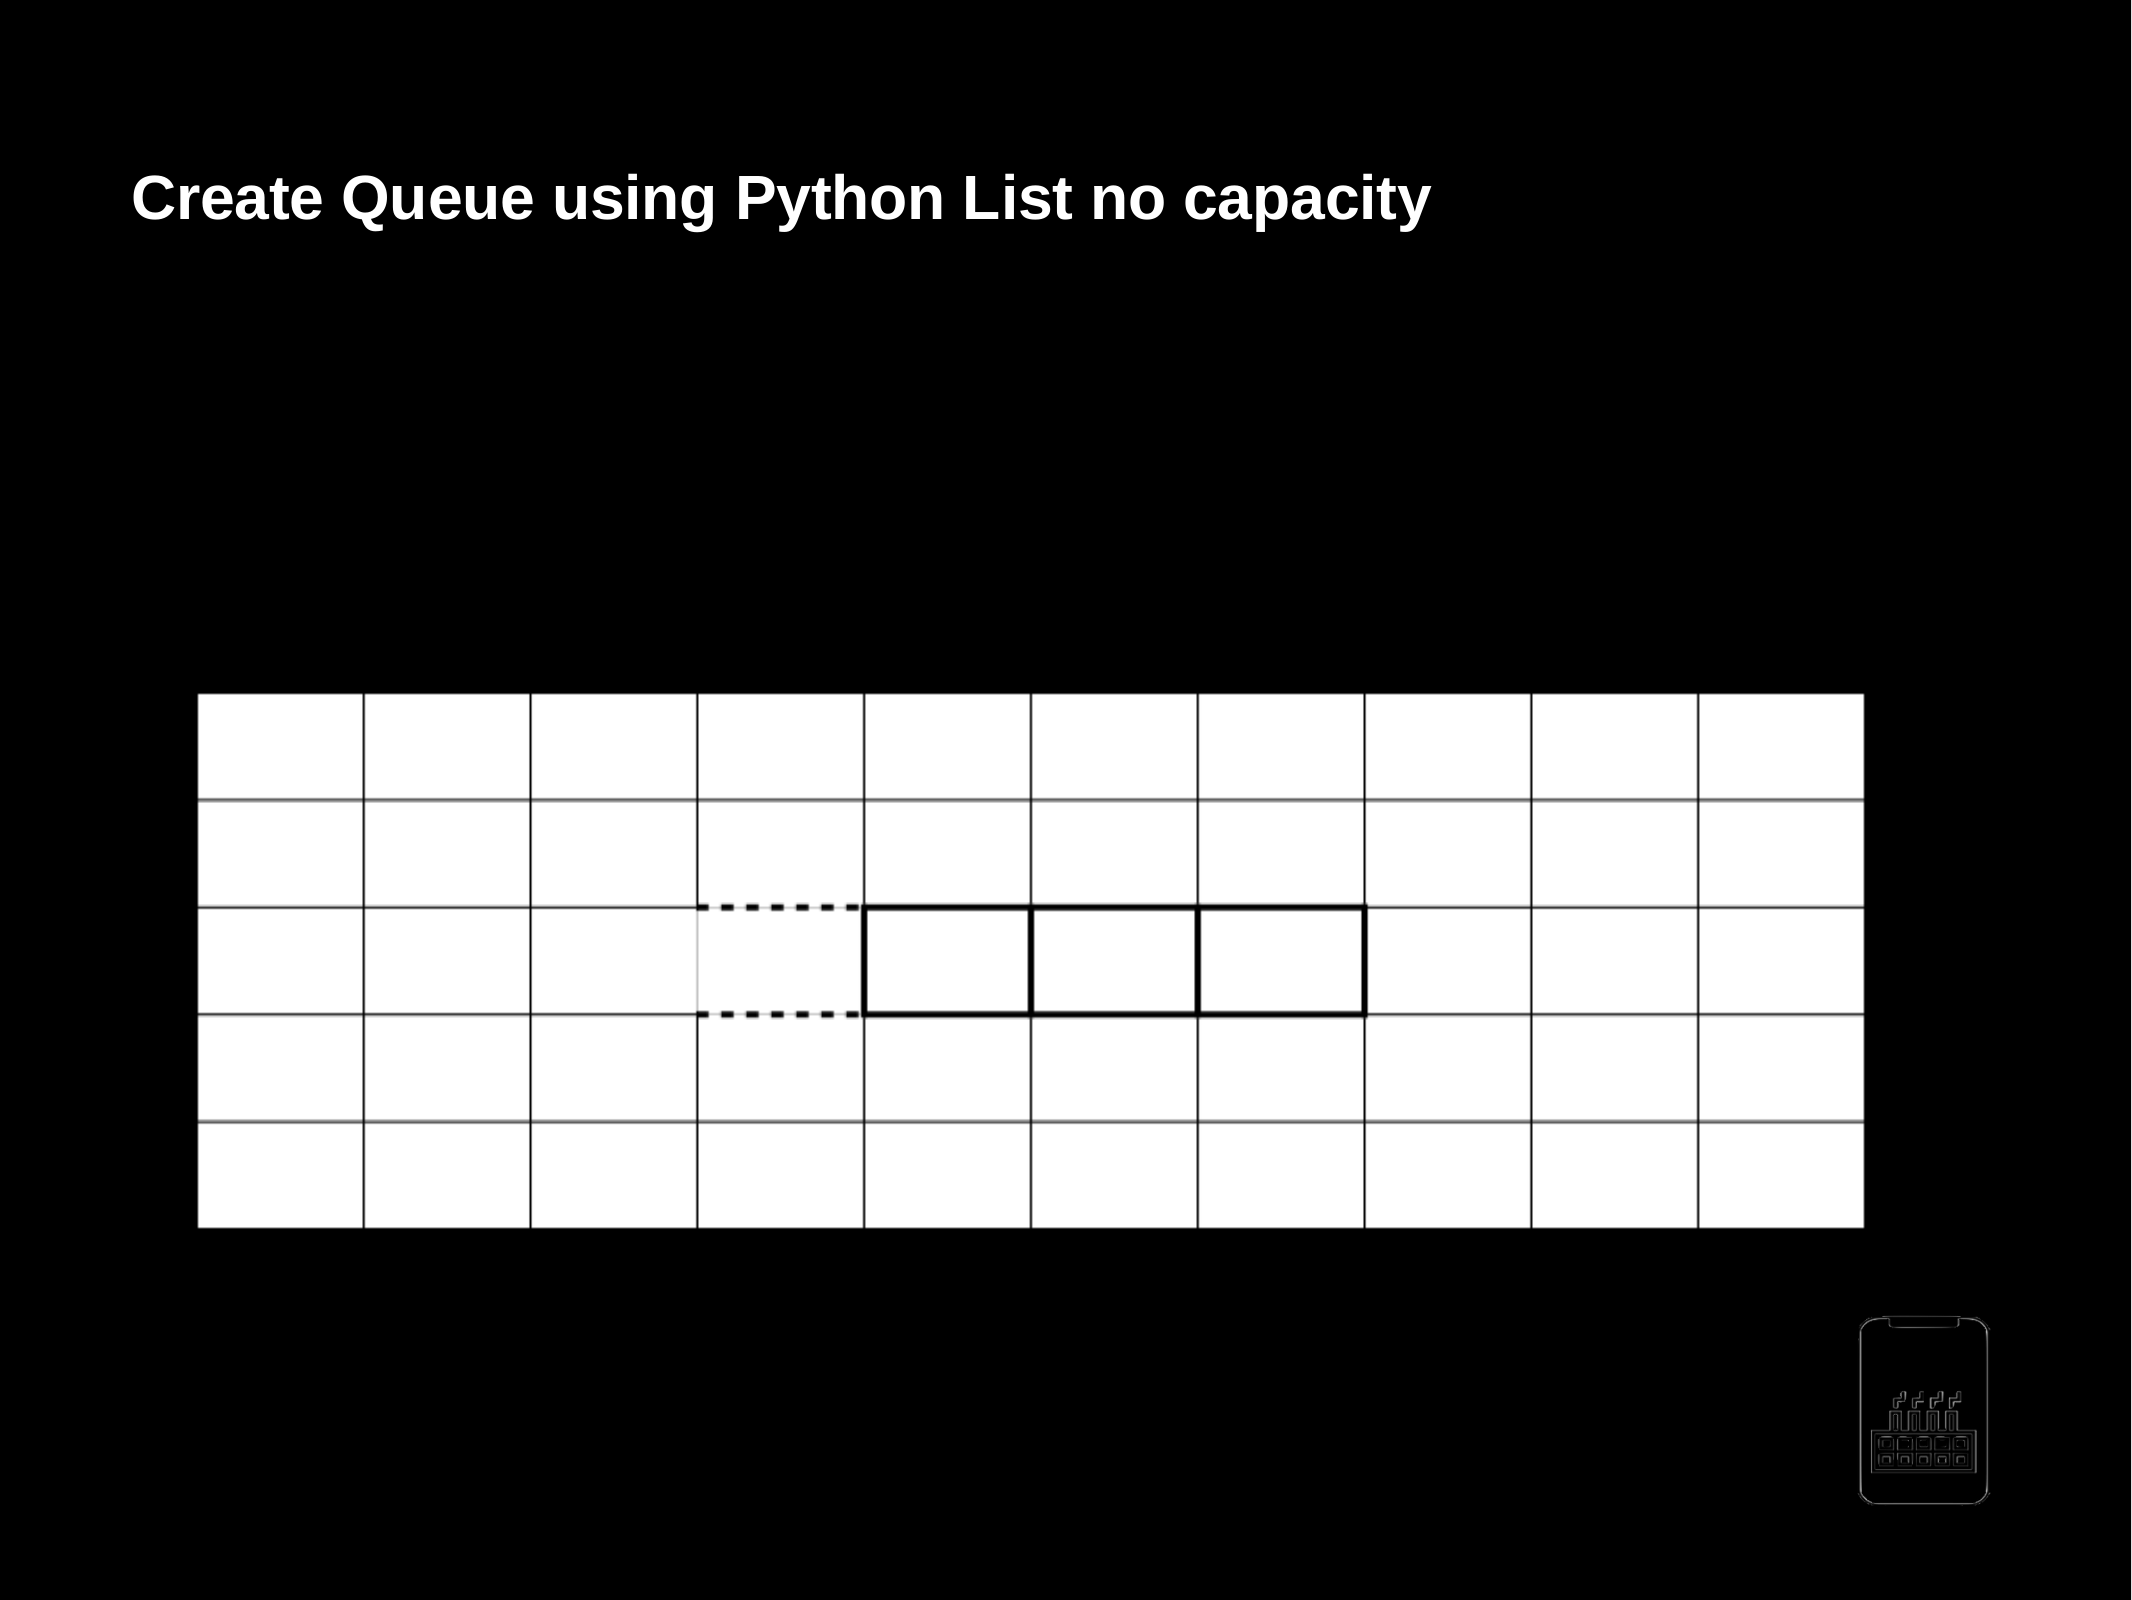

Create Queue using Python List no capacity
customQueue =[ ]

AppMillers
www.appmillers.com